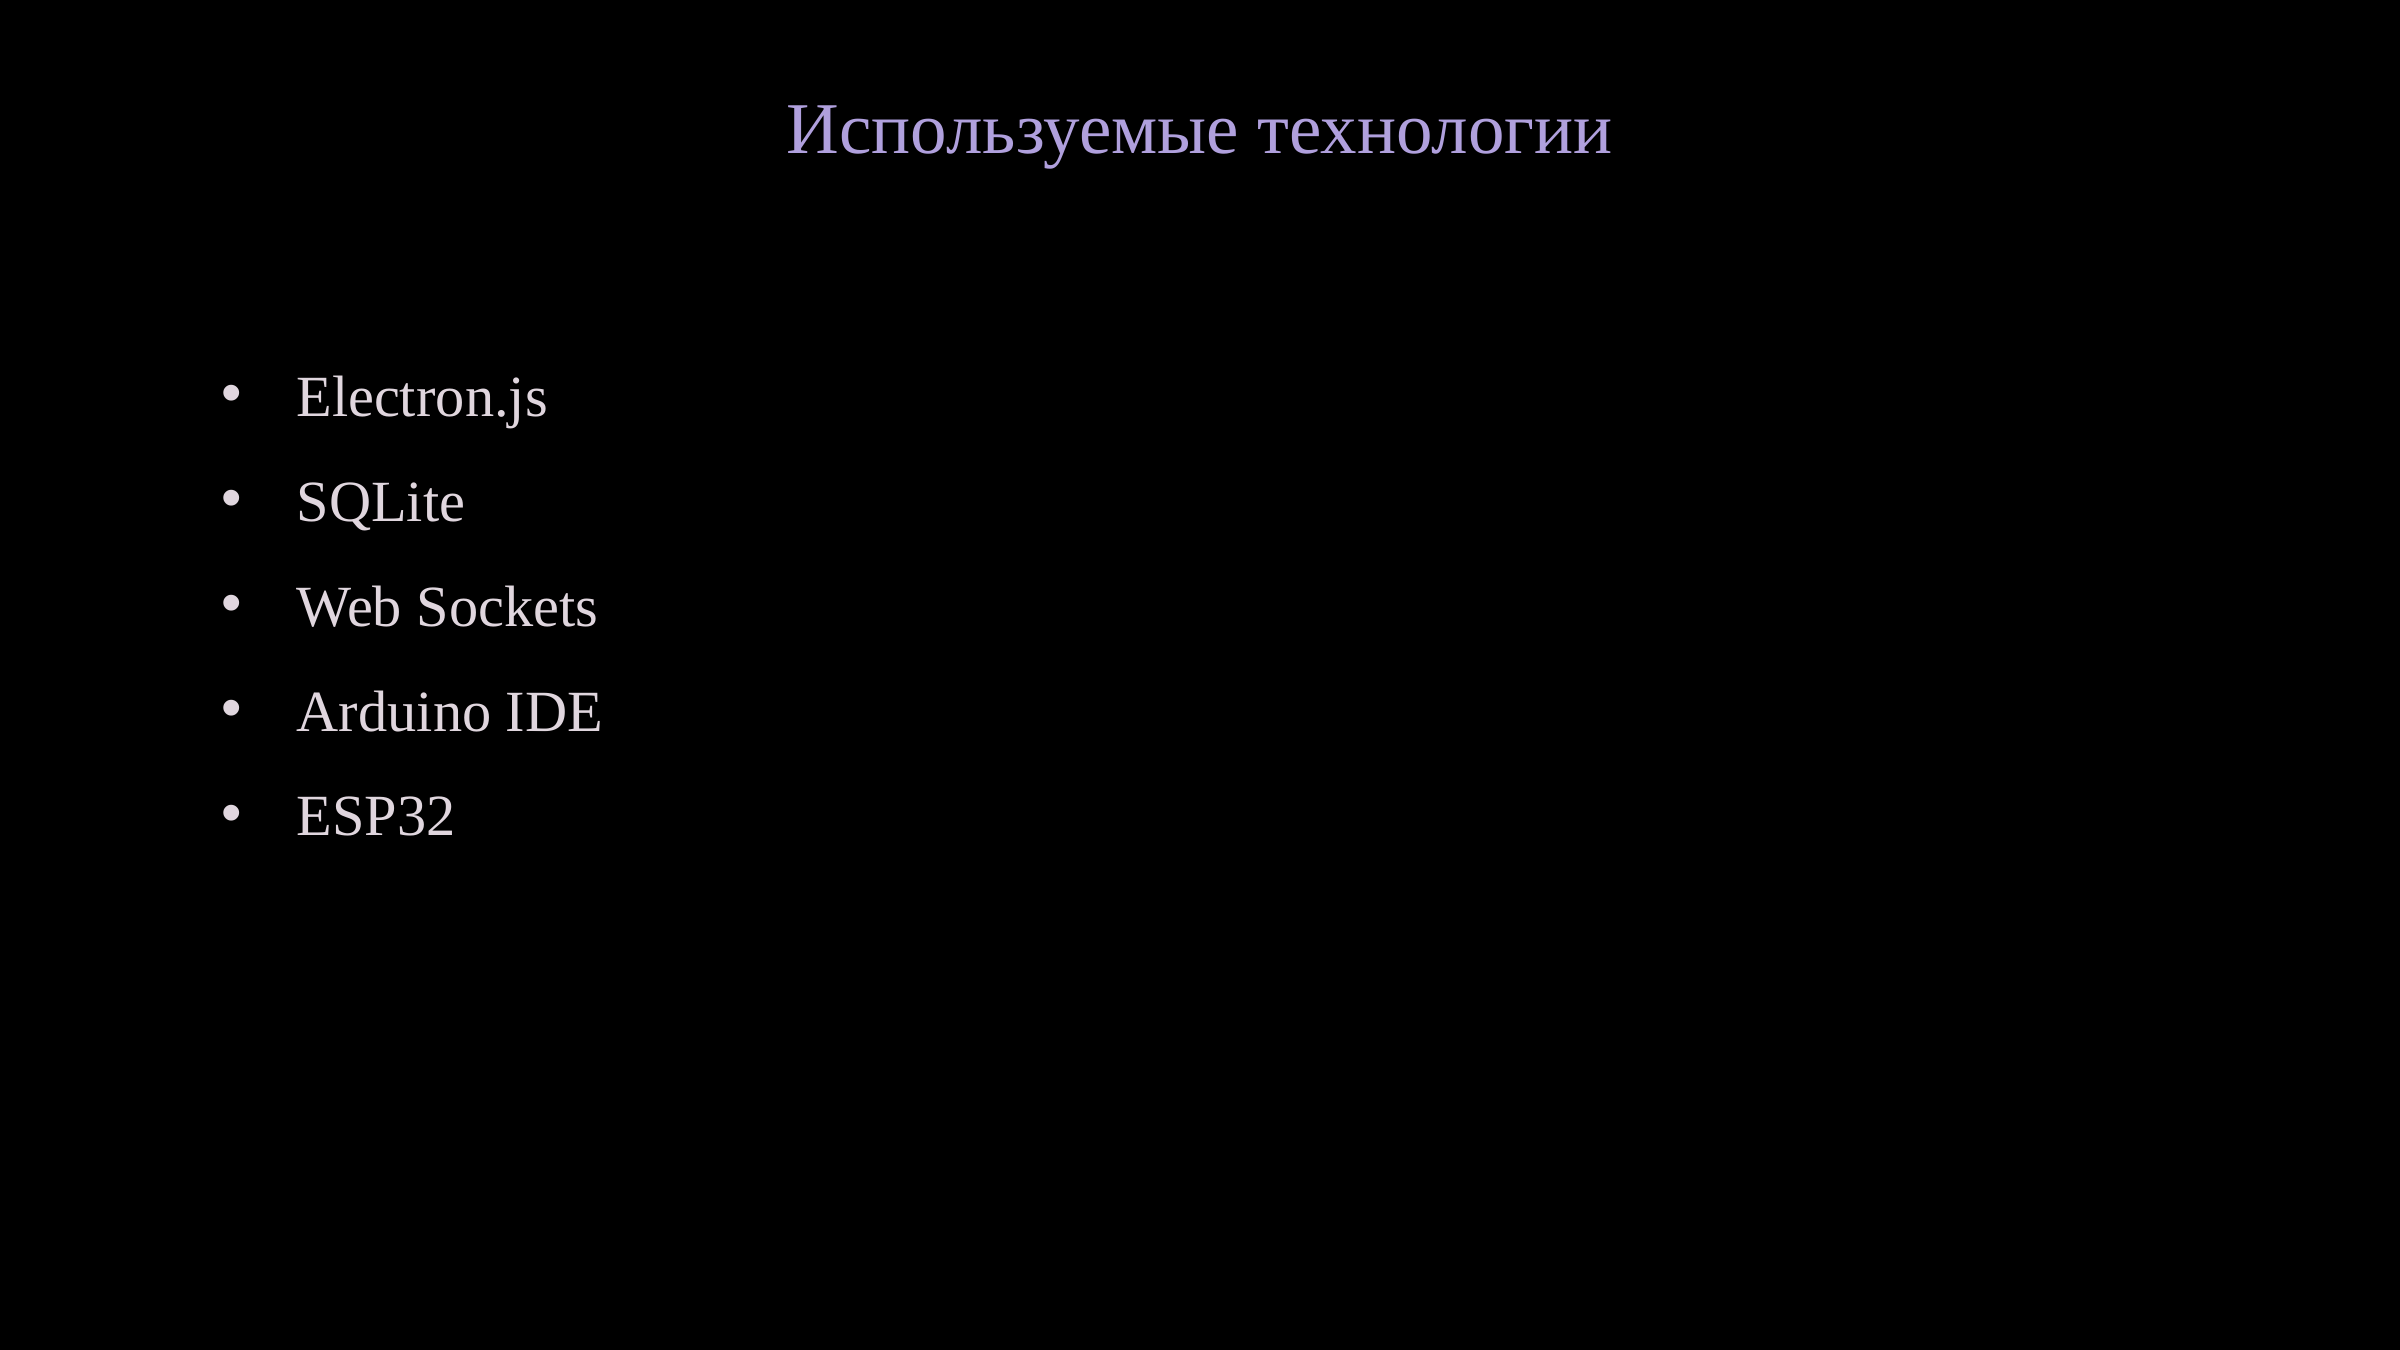

Используемые технологии
Electron.js
SQLite
Web Sockets
Arduino IDE
ESP32